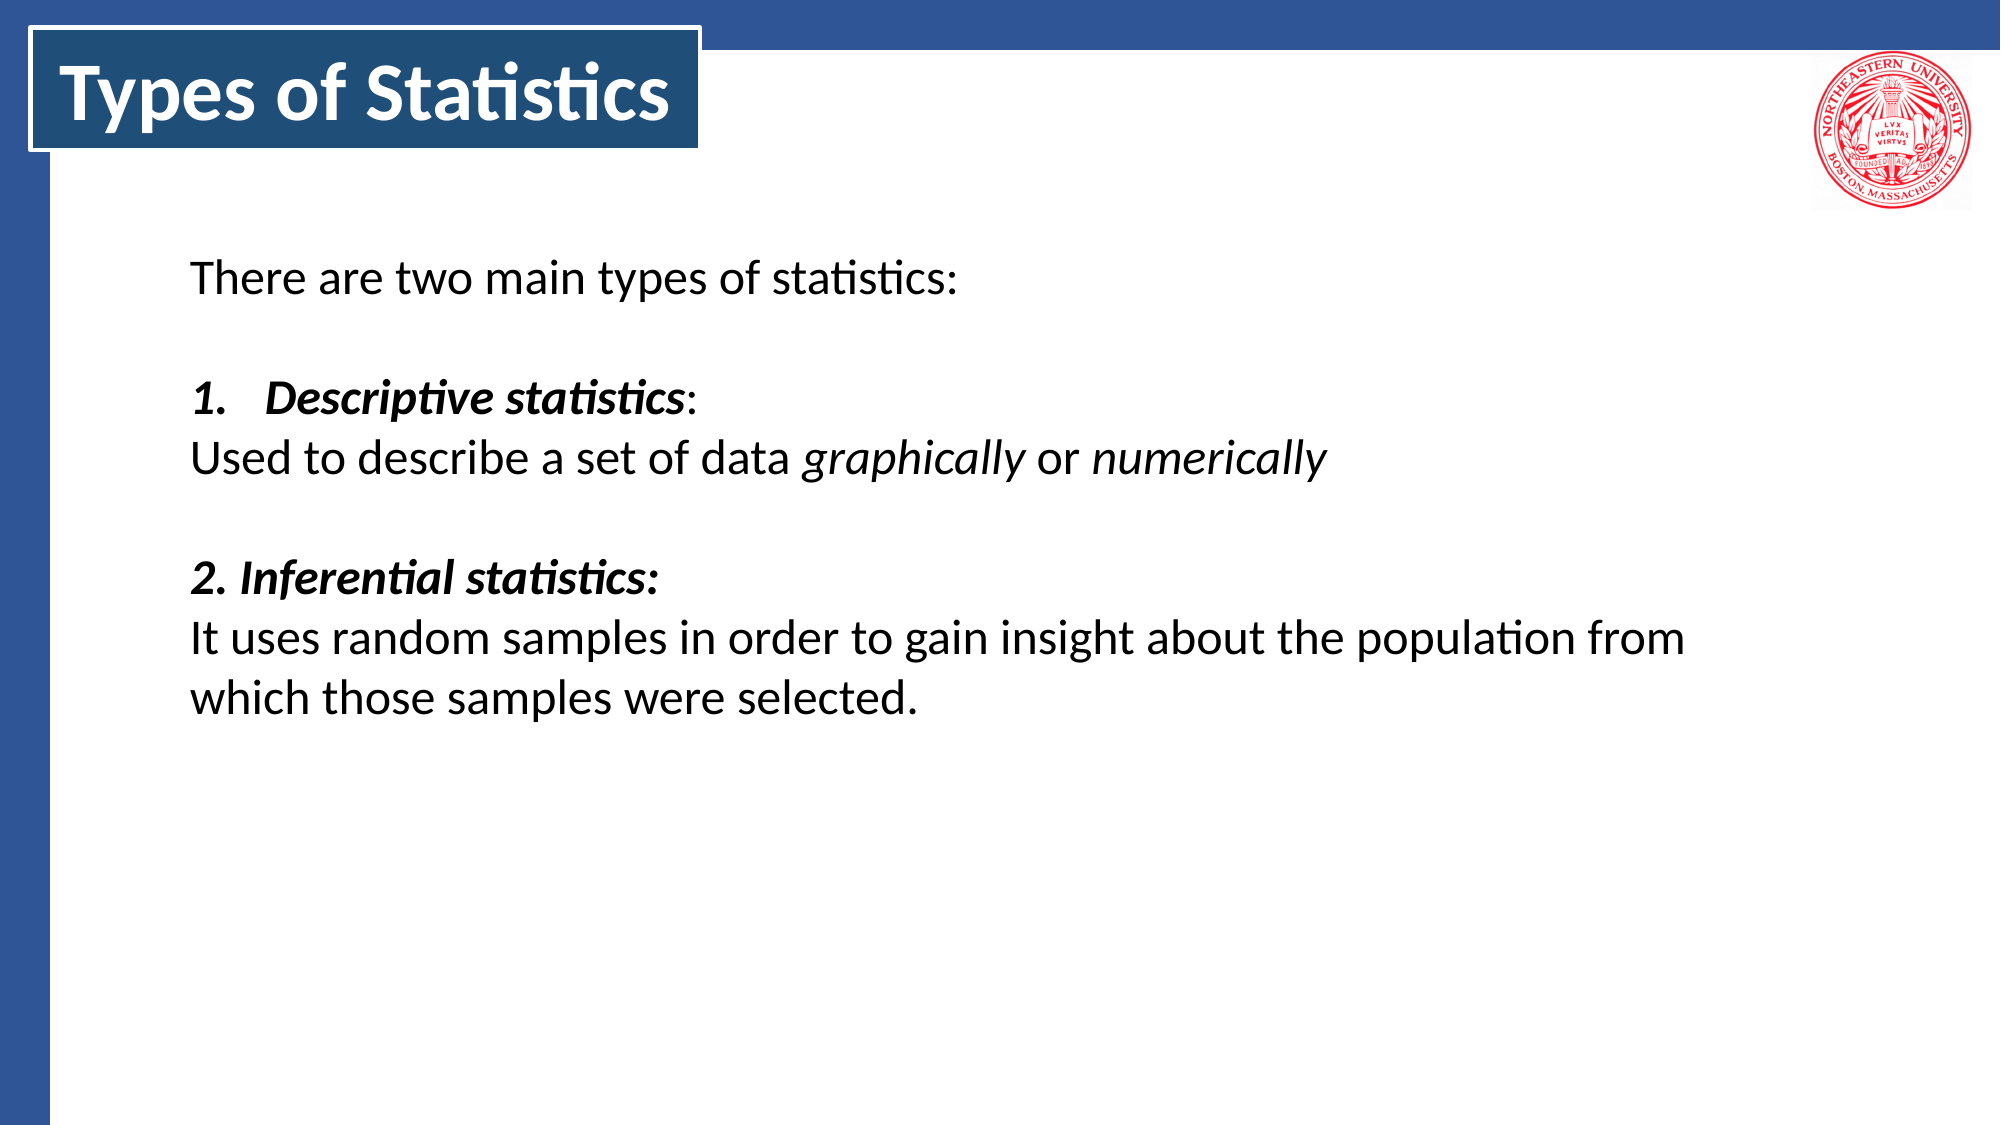

Types of Statistics

There are two main types of statistics:

Descriptive statistics:
Used to describe a set of data graphically or numerically

2. Inferential statistics:
It uses random samples in order to gain insight about the population from which those samples were selected.